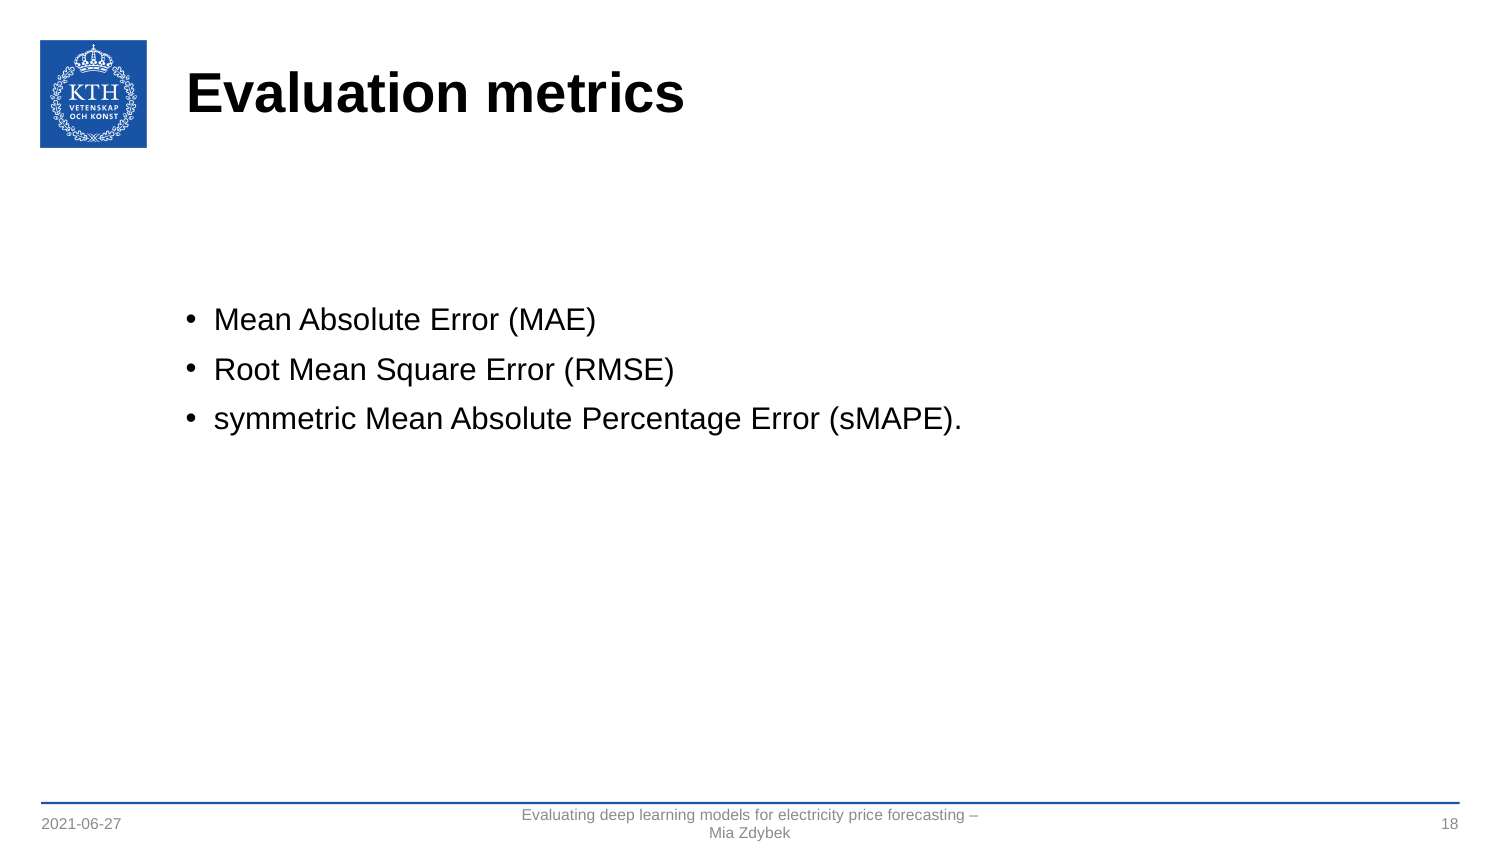

# Evaluation metrics
Mean Absolute Error (MAE)
Root Mean Square Error (RMSE)
symmetric Mean Absolute Percentage Error (sMAPE).
2021-06-27
Evaluating deep learning models for electricity price forecasting – Mia Zdybek
18